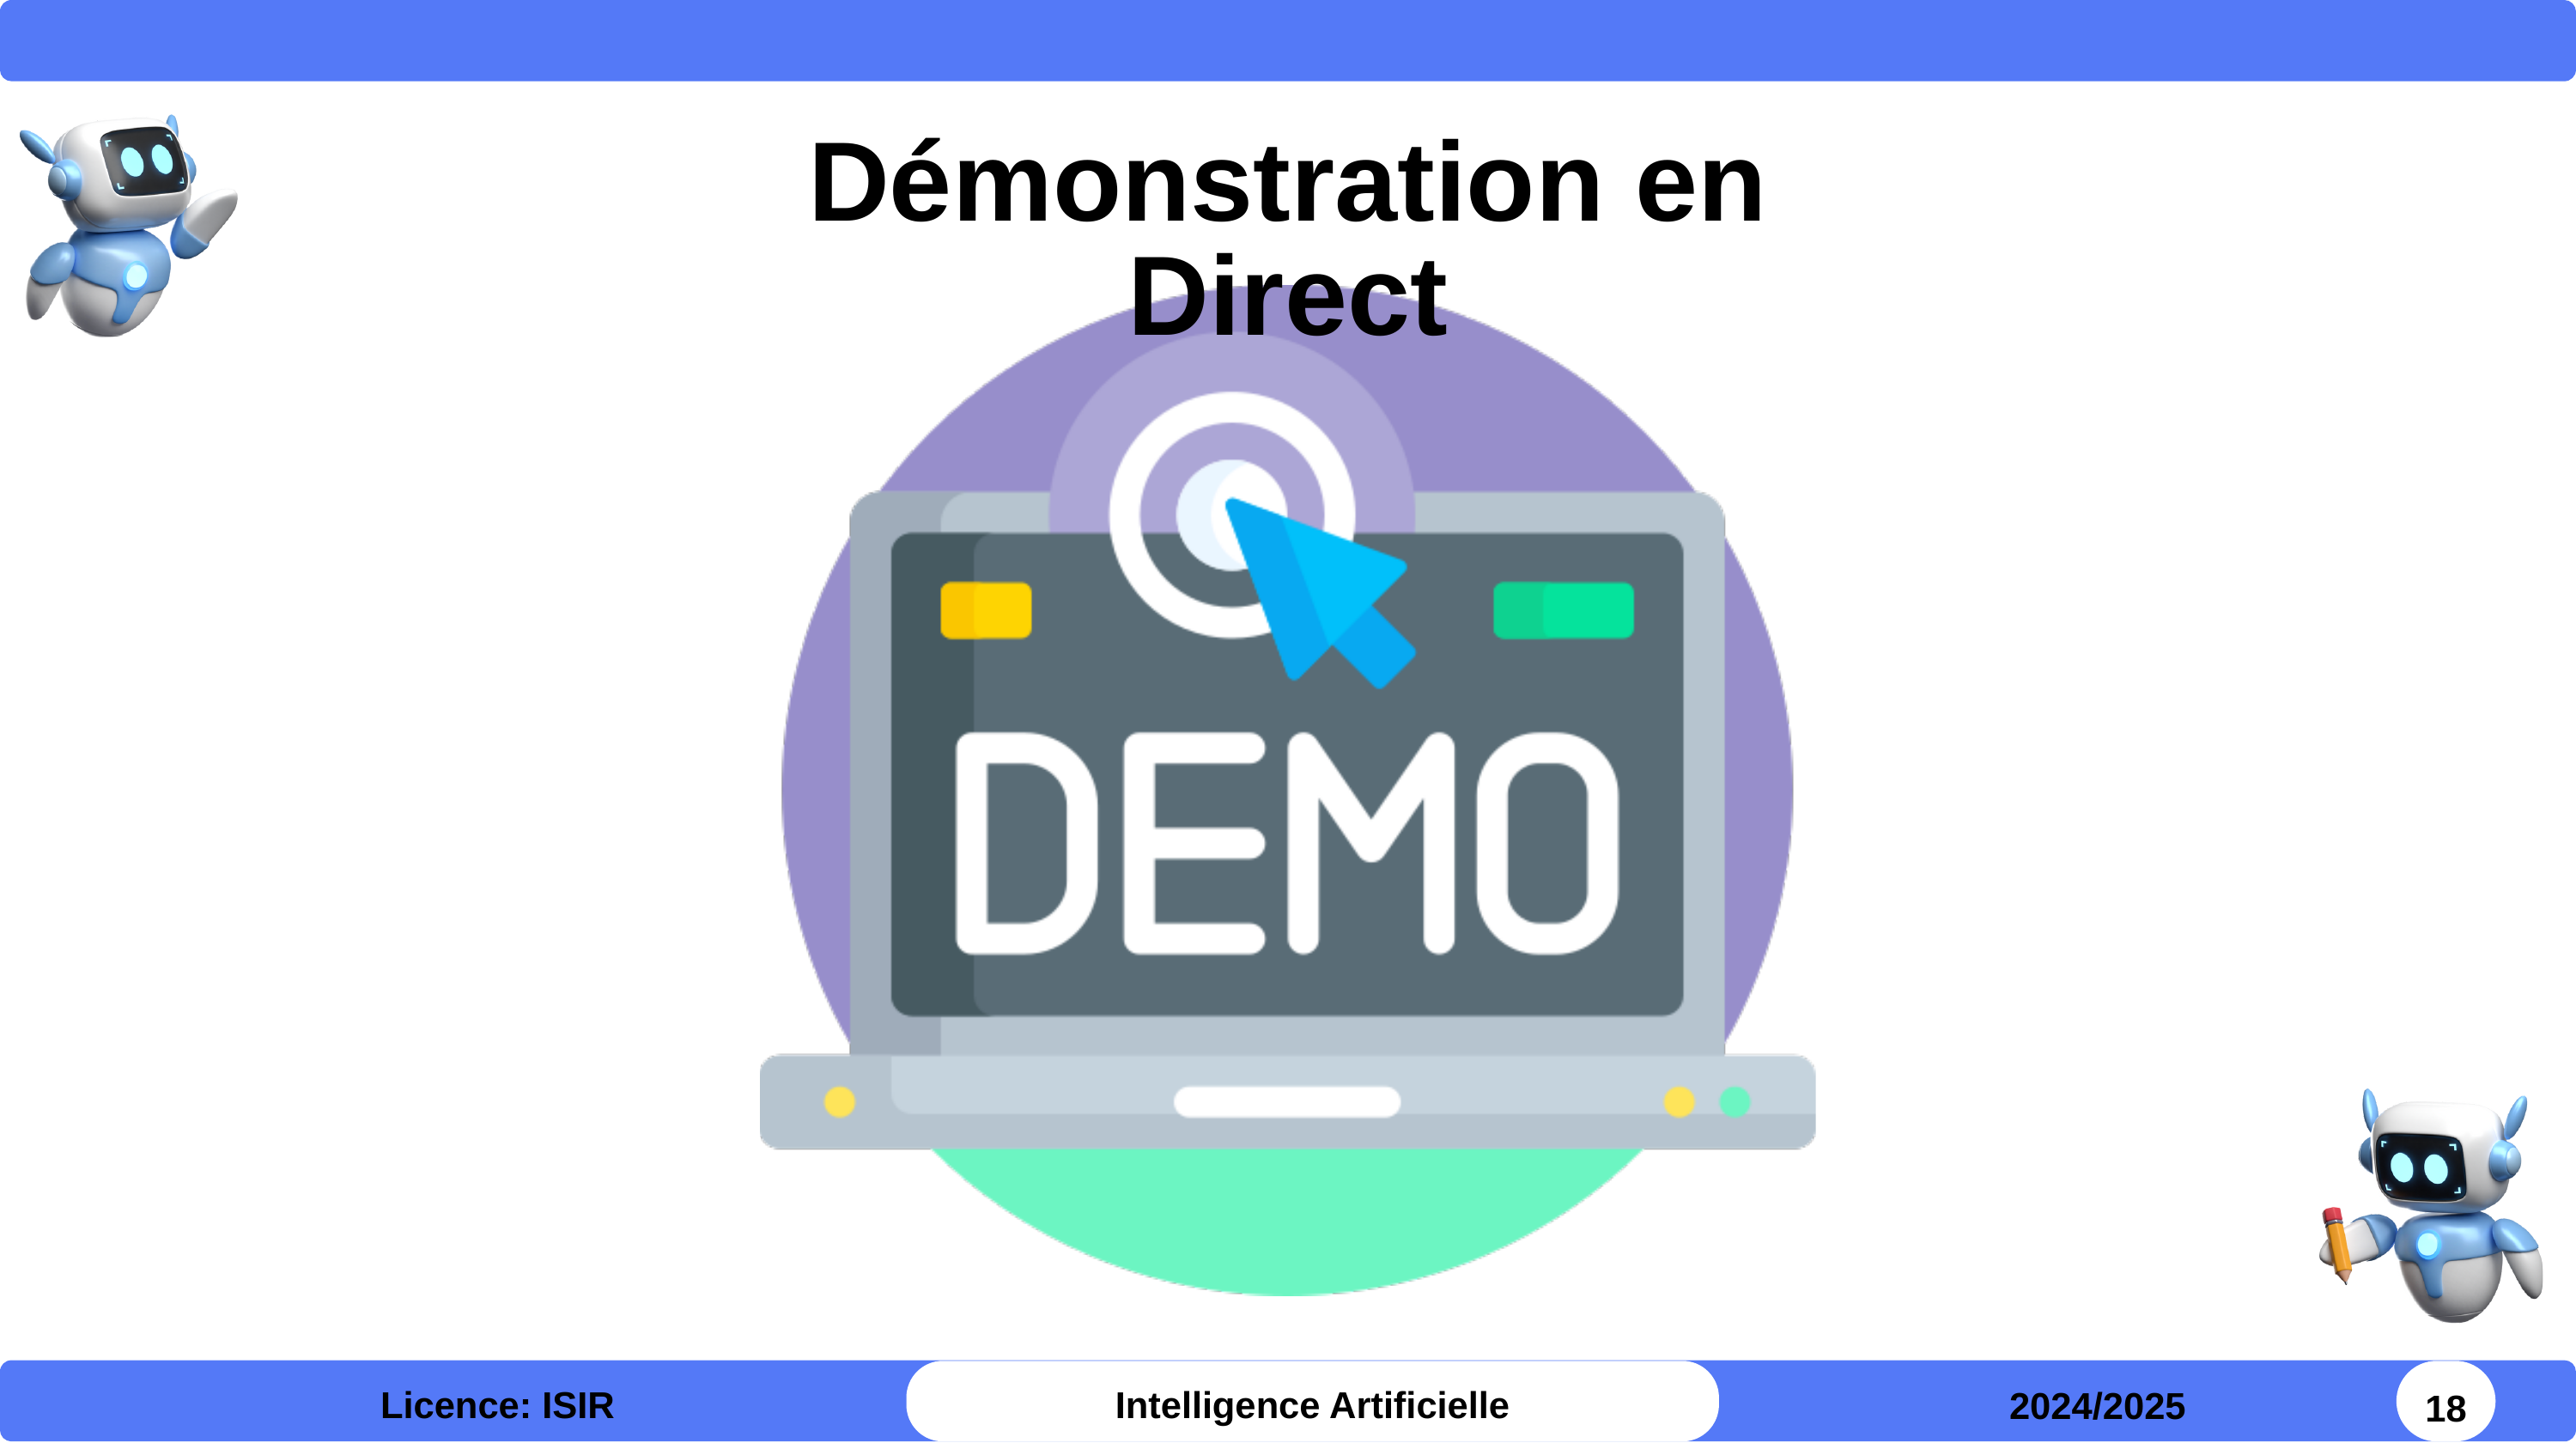

Démonstration en Direct

18
Licence: ISIR
Intelligence Artificielle
2024/2025